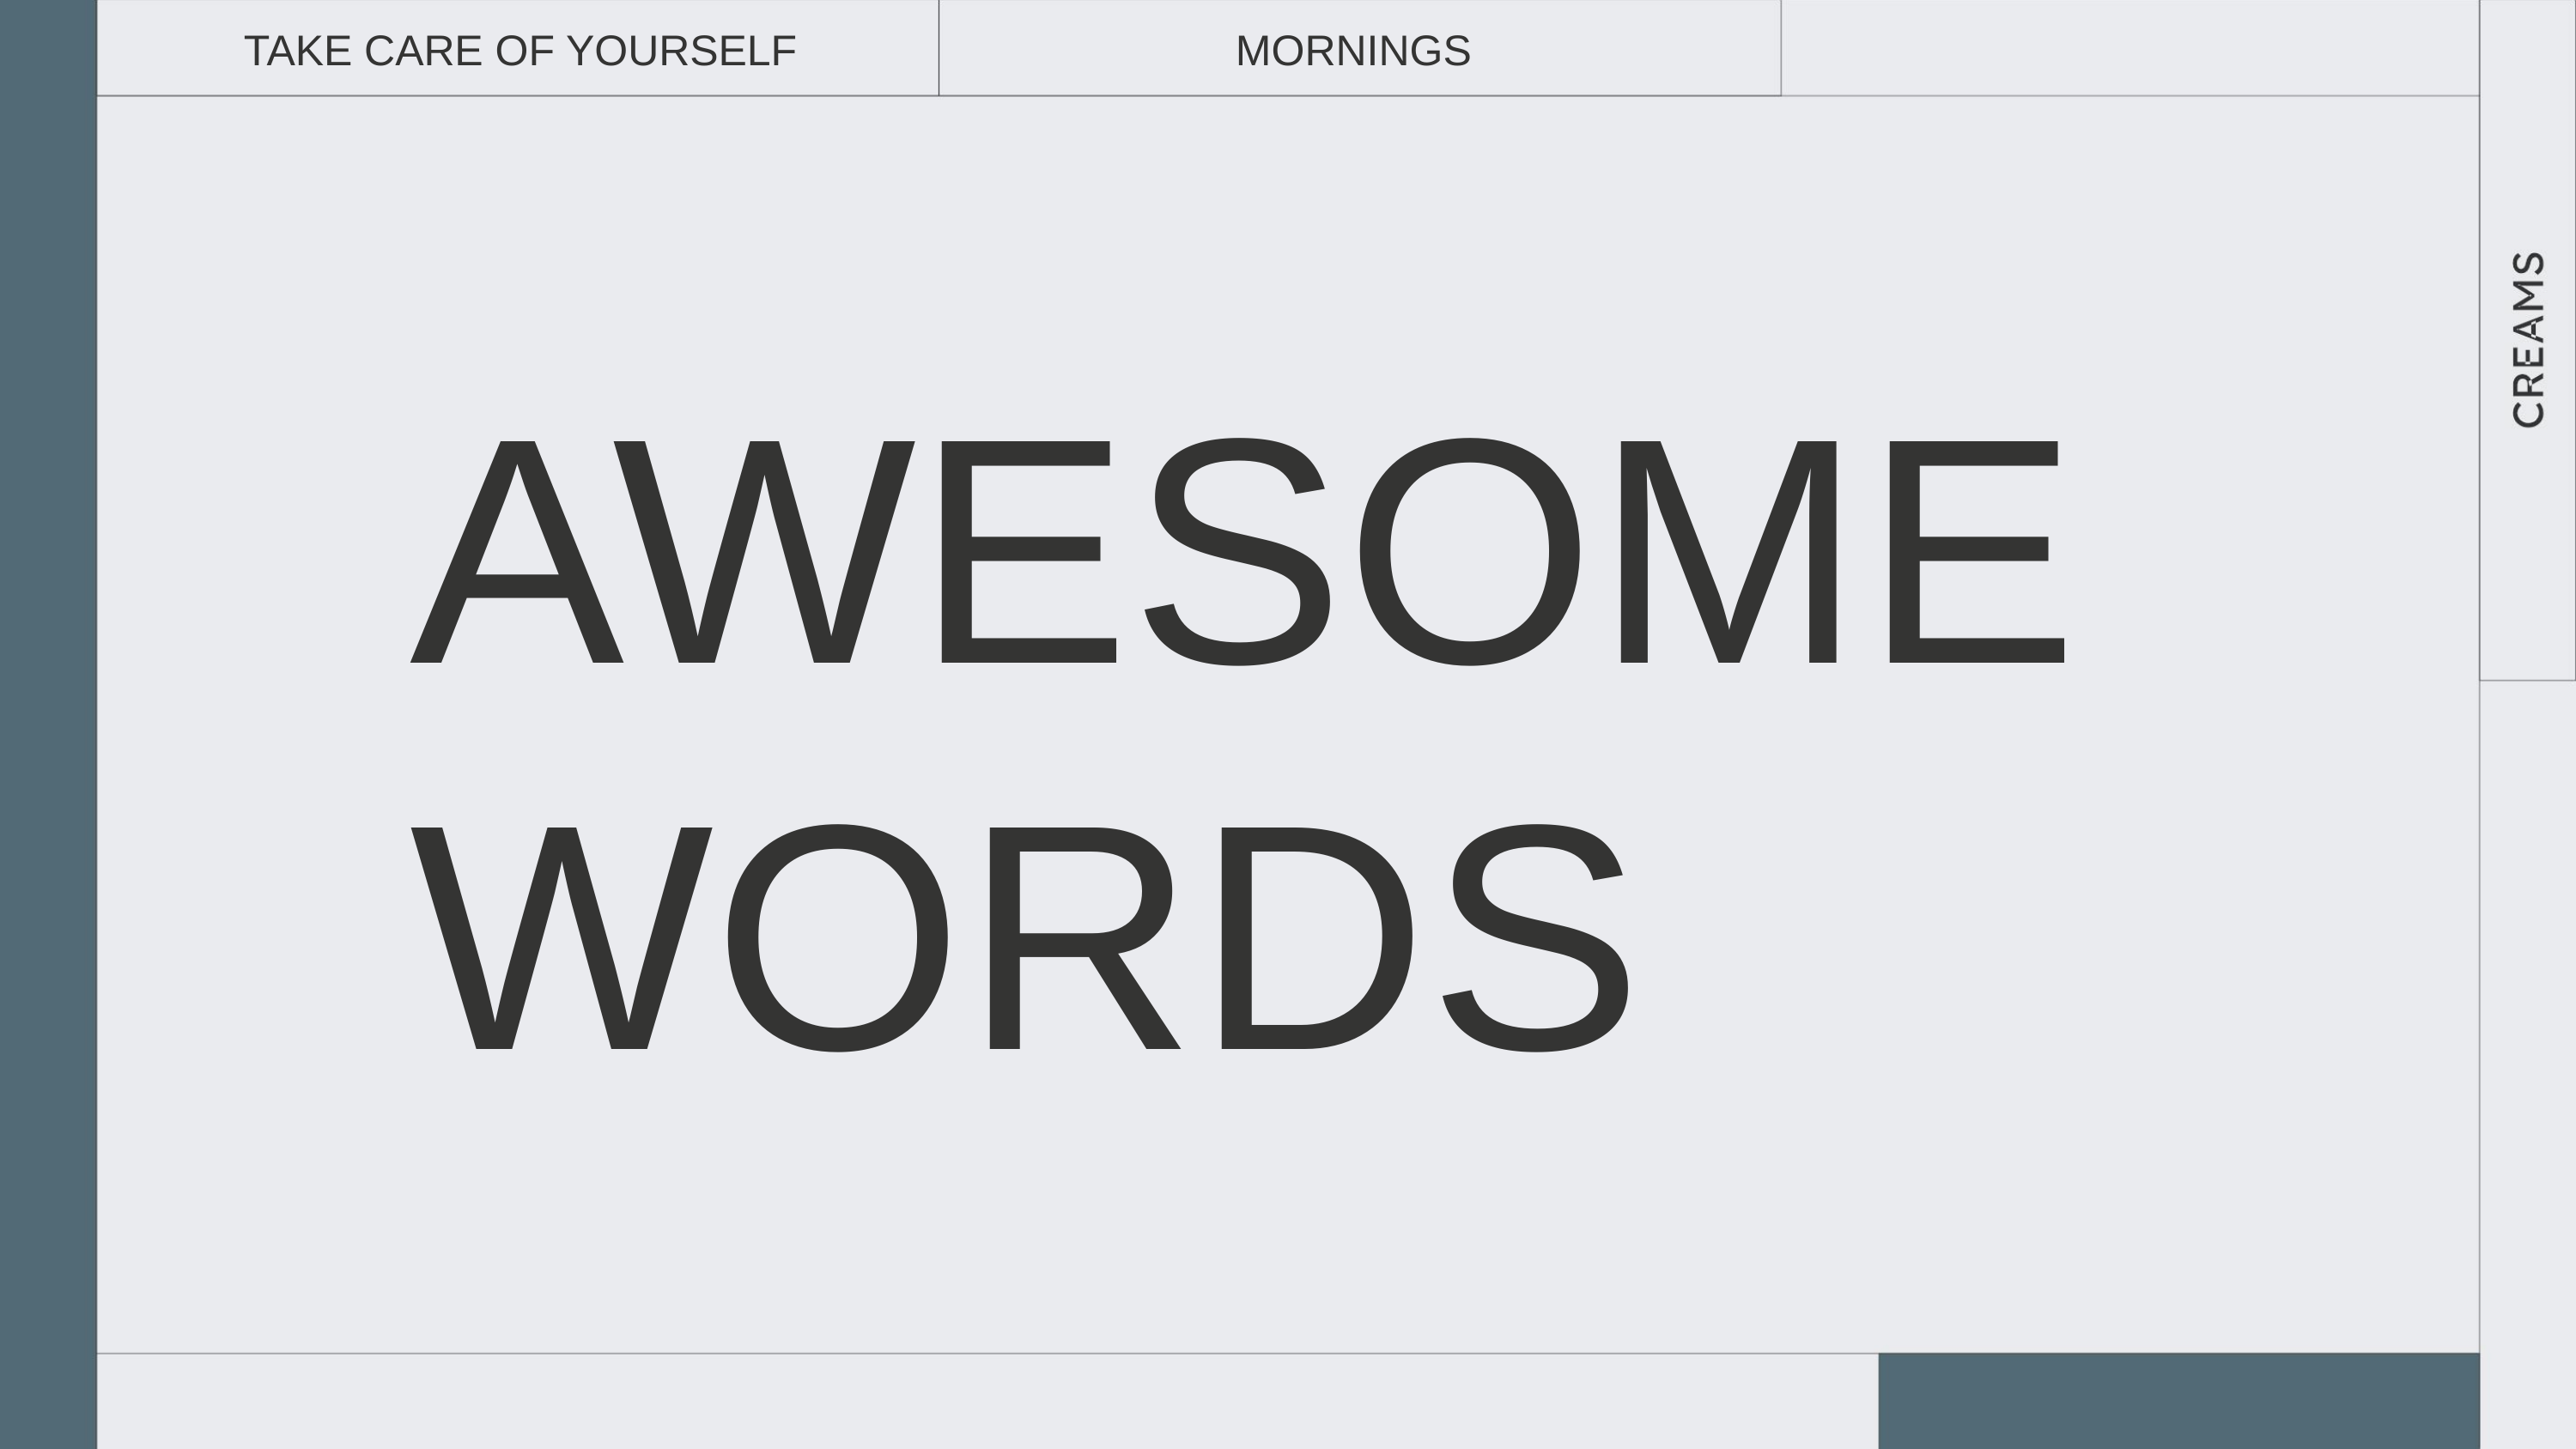

TAKE CARE OF YOURSELF
MORNINGS
AWESOME
WORDS